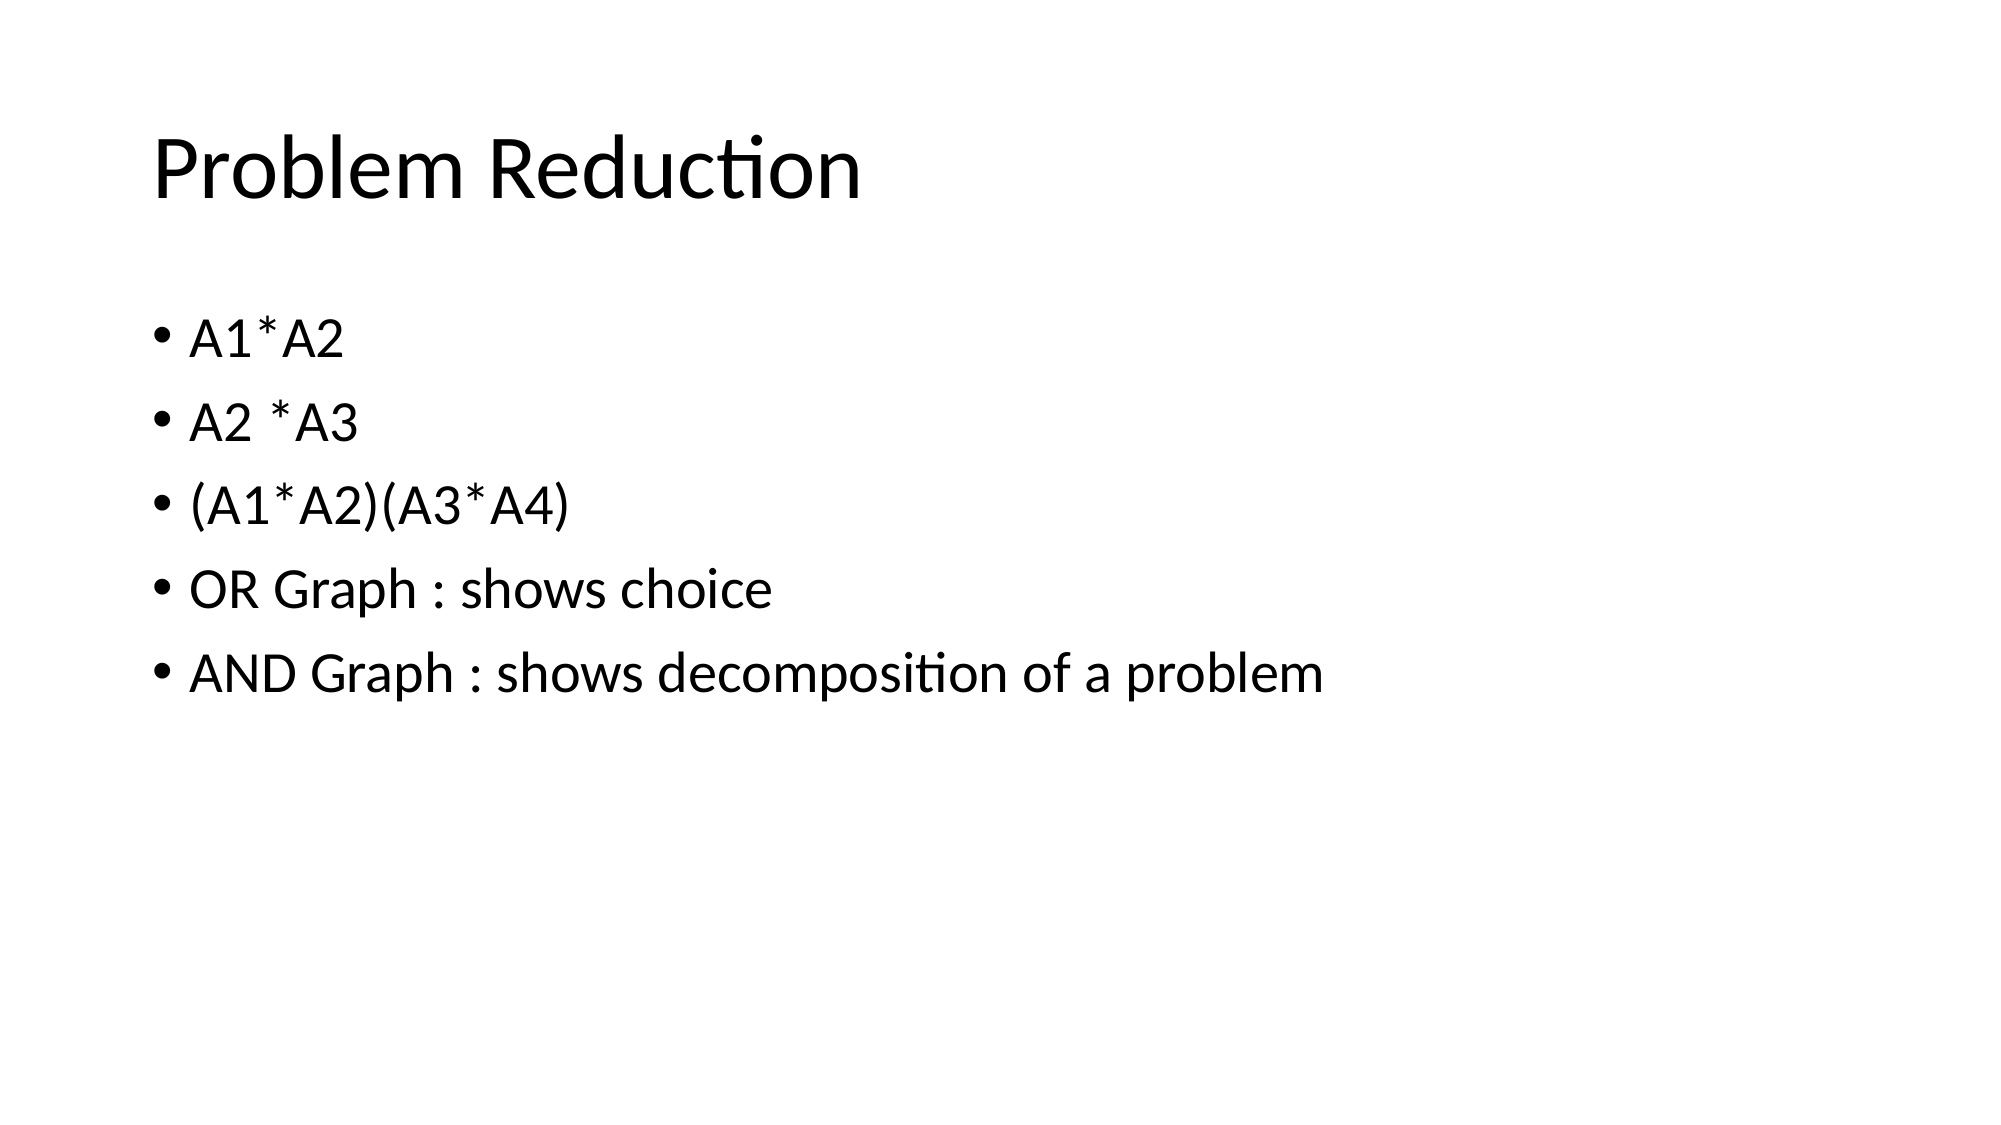

# Problem Reduction
A1*A2
A2 *A3
(A1*A2)(A3*A4)
OR Graph : shows choice
AND Graph : shows decomposition of a problem